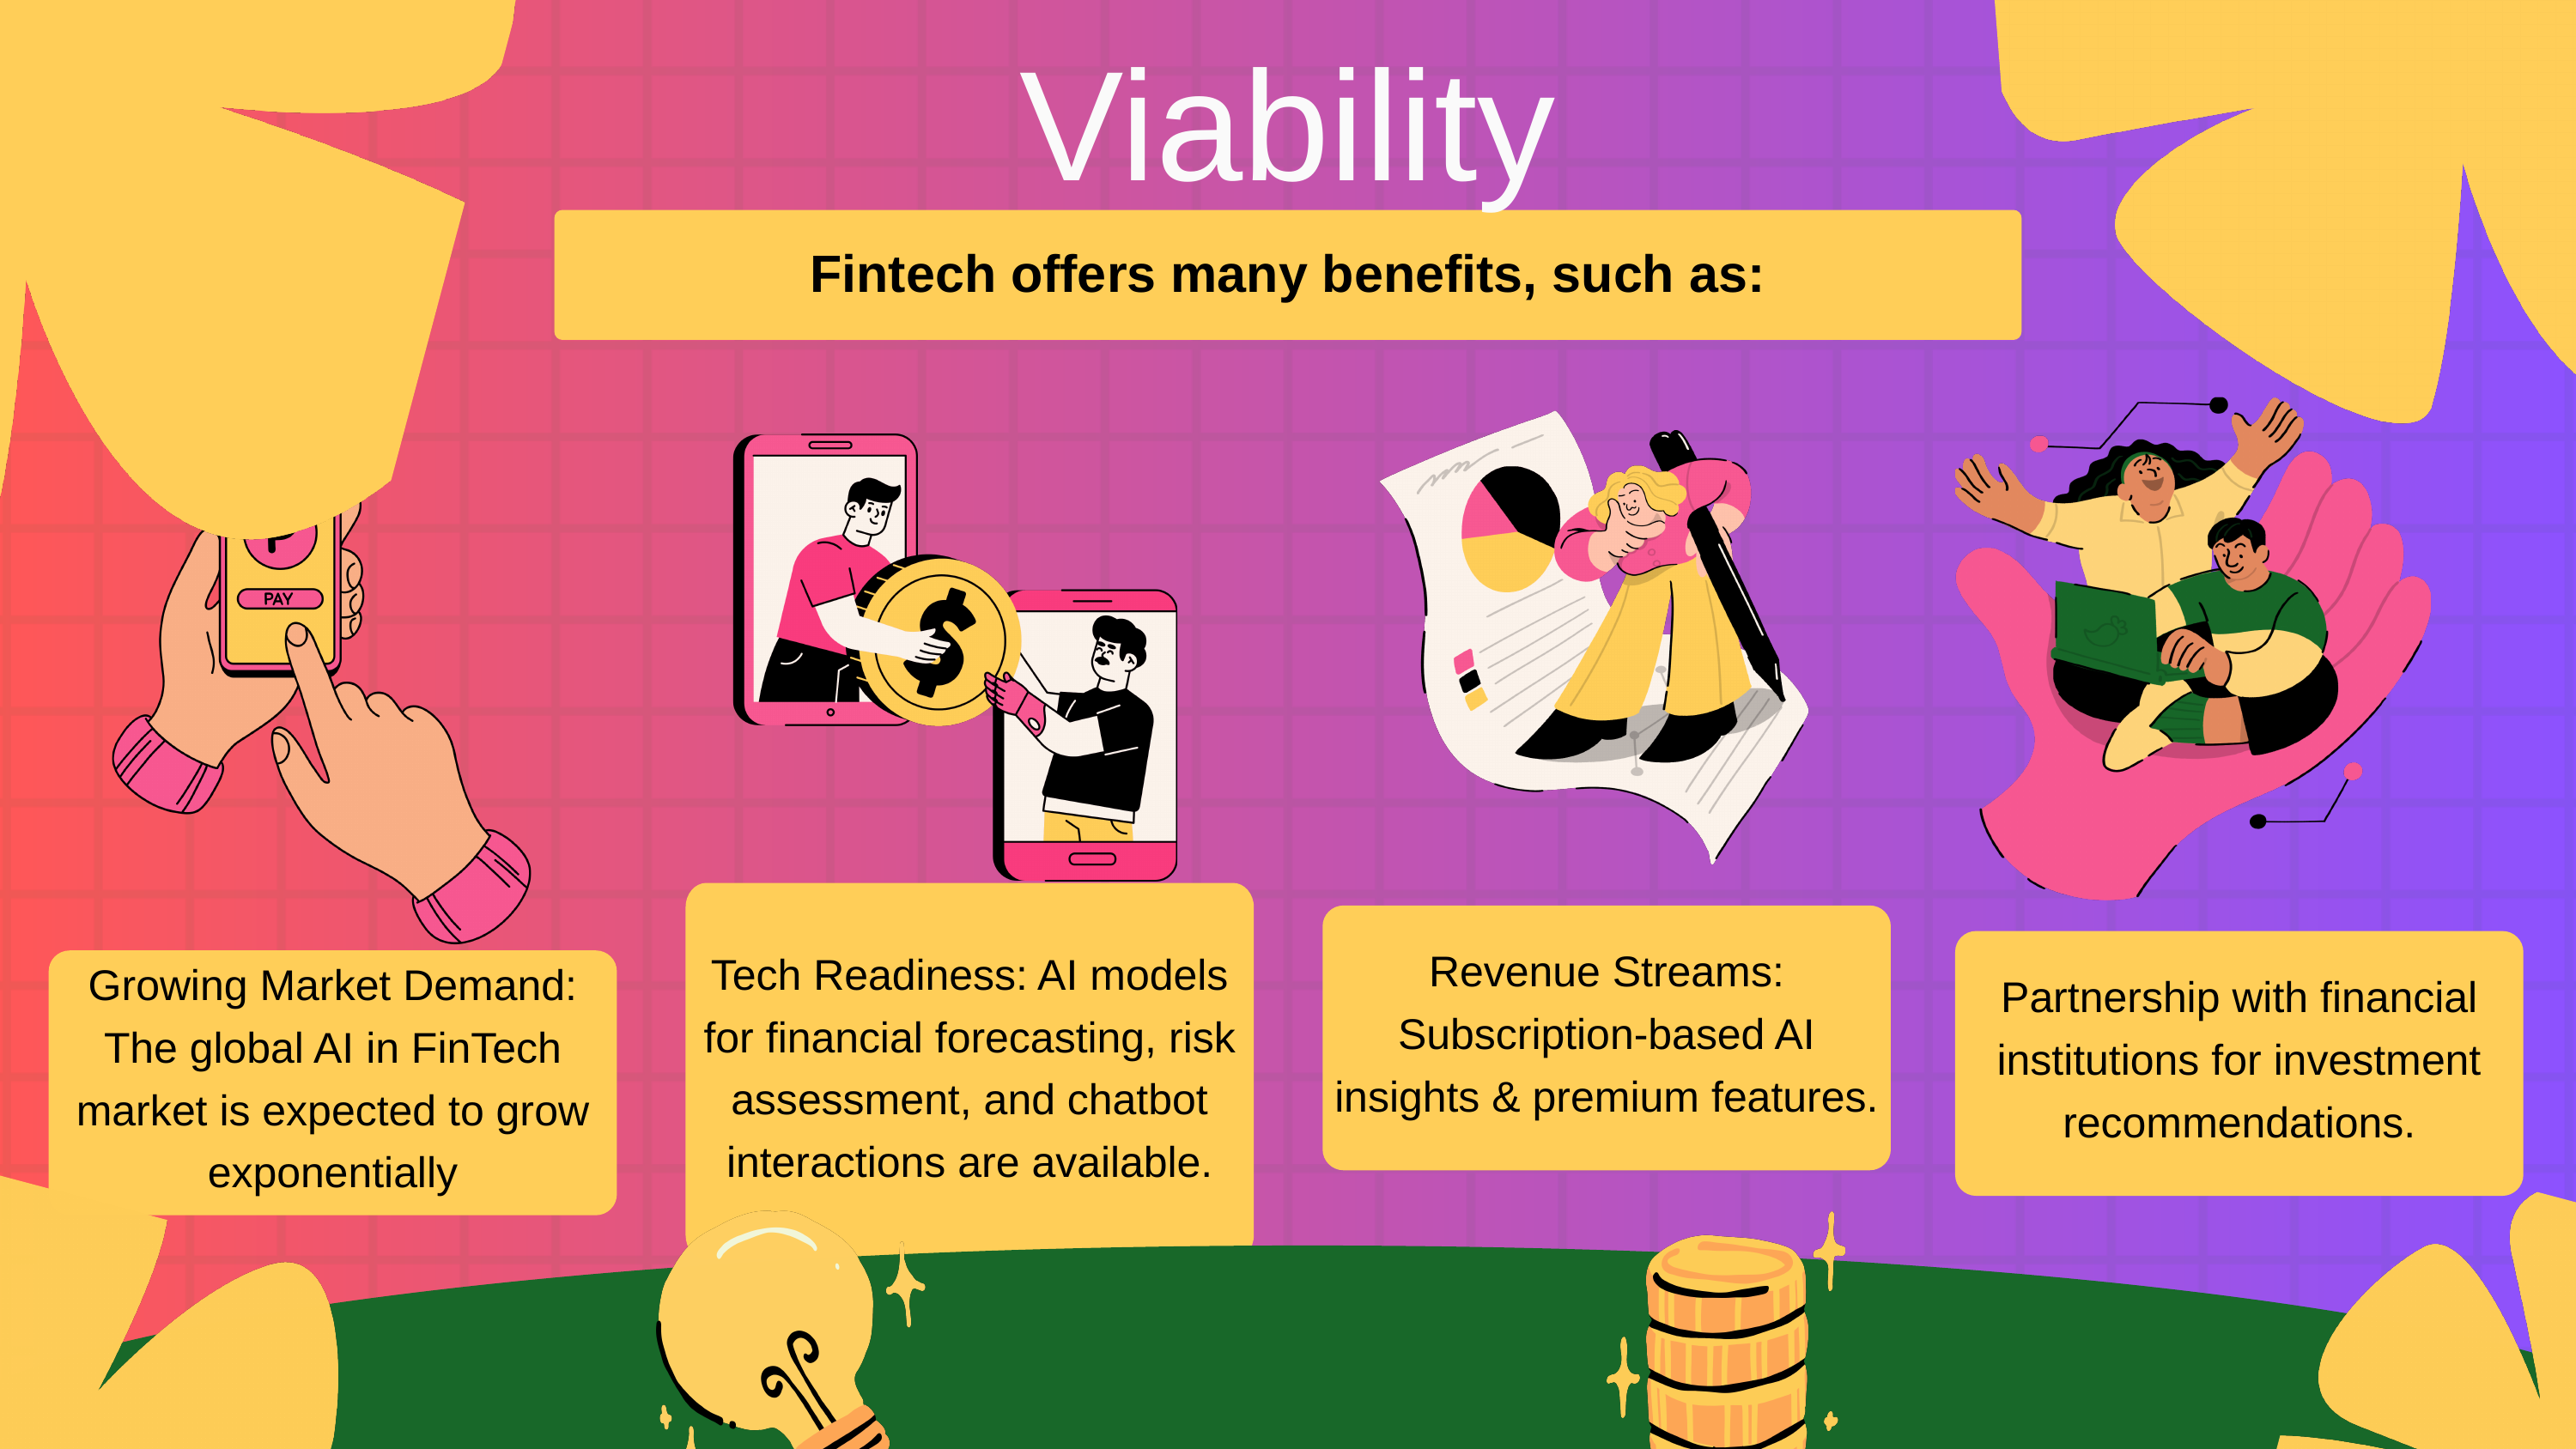

Viability

Fintech offers many benefits, such as:

Tech Readiness: AI models for financial forecasting, risk assessment, and chatbot interactions are available.

Revenue Streams: Subscription-based AI insights & premium features.

Partnership with financial institutions for investment recommendations.

Growing Market Demand: The global AI in FinTech market is expected to grow exponentially